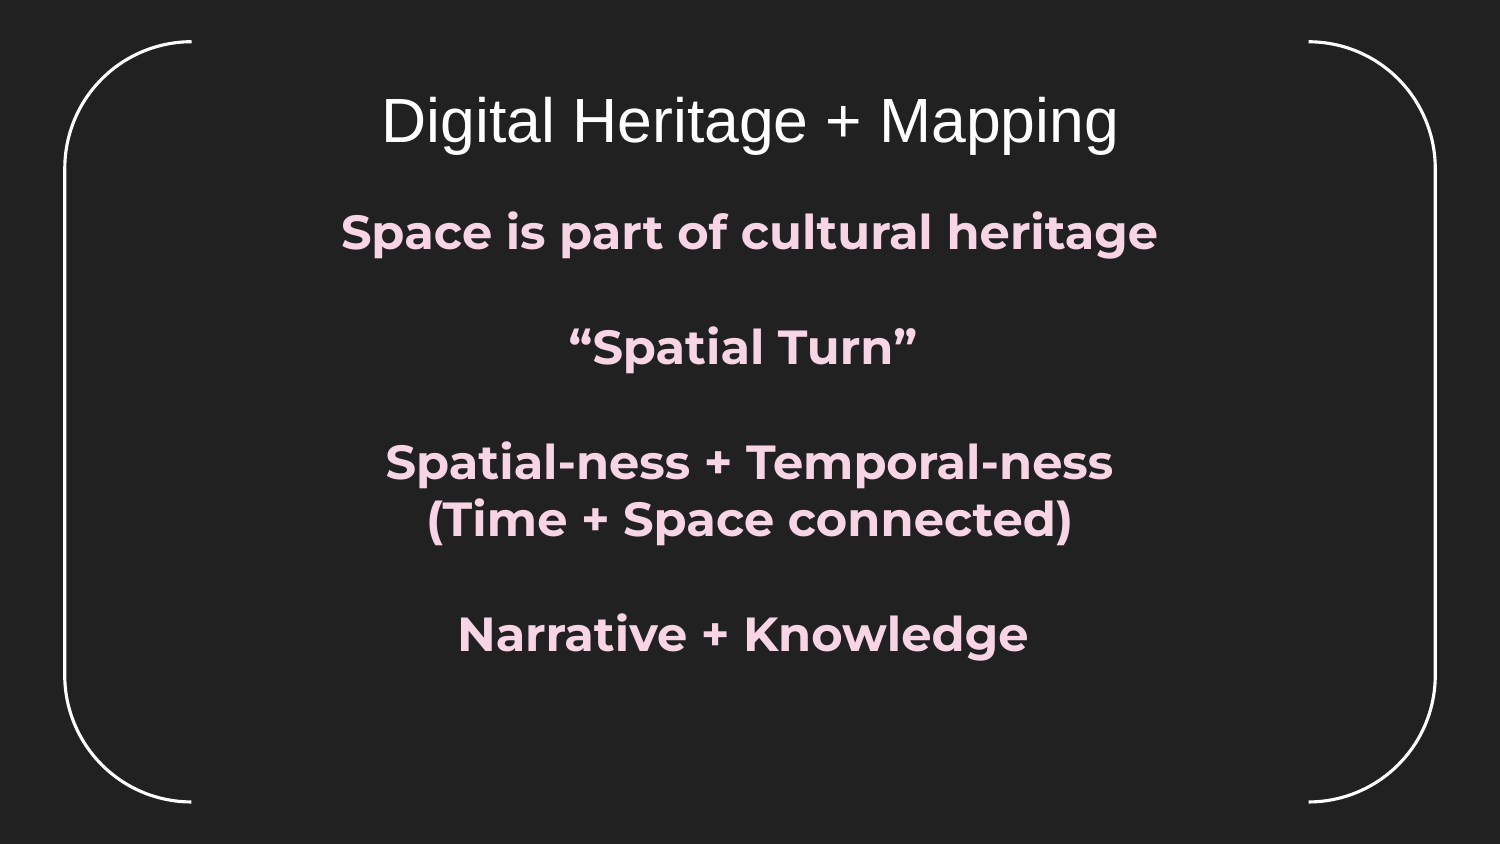

# Digital Heritage + Mapping
Space is part of cultural heritage

“Spatial Turn”

Spatial-ness + Temporal-ness
(Time + Space connected)

Narrative + Knowledge